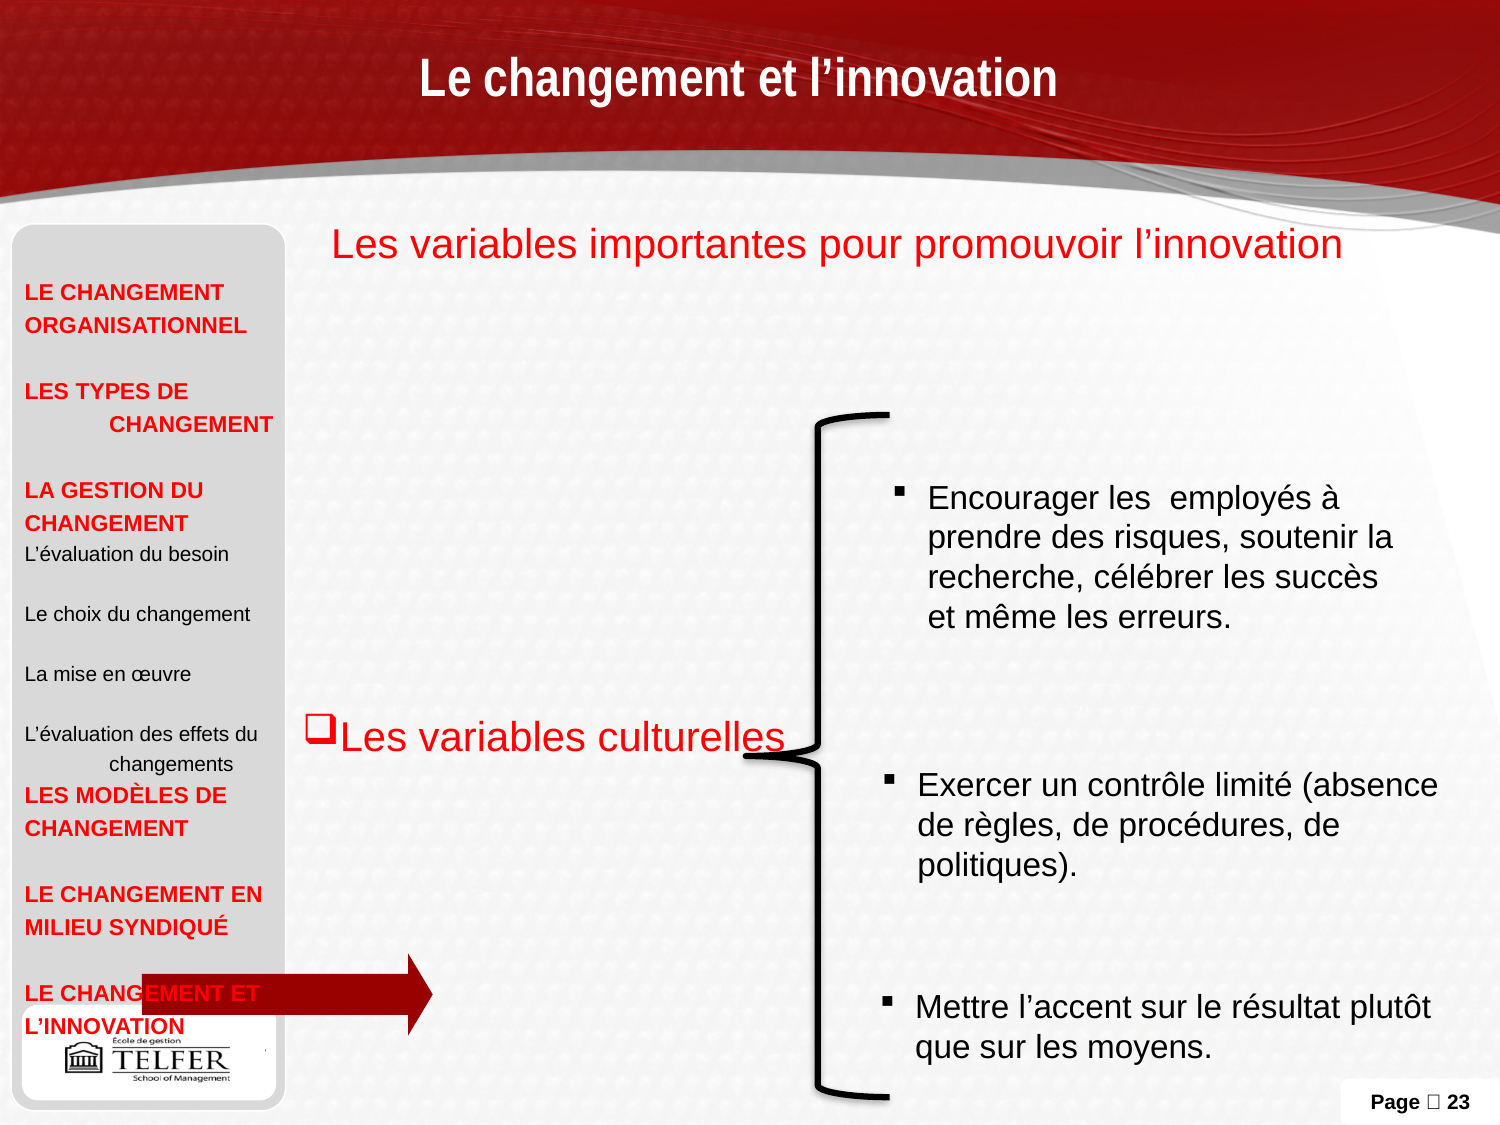

# Le changement et l’innovation
Les variables importantes pour promouvoir l’innovation

le changement
Organisationnel

Les types de changement

La gestion du
Changement
L’évaluation du besoin

Le choix du changement

La mise en œuvre

L’évaluation des effets du changements
Les modèles de
Changement

Le changement en
Milieu syndiqué

Le changement et
l’innovation

Encourager les  employés à prendre des risques, soutenir la recherche, célébrer les succès et même les erreurs.
Les variables culturelles
Exercer un contrôle limité (absence de règles, de procédures, de politiques).

Mettre l’accent sur le résultat plutôt que sur les moyens.